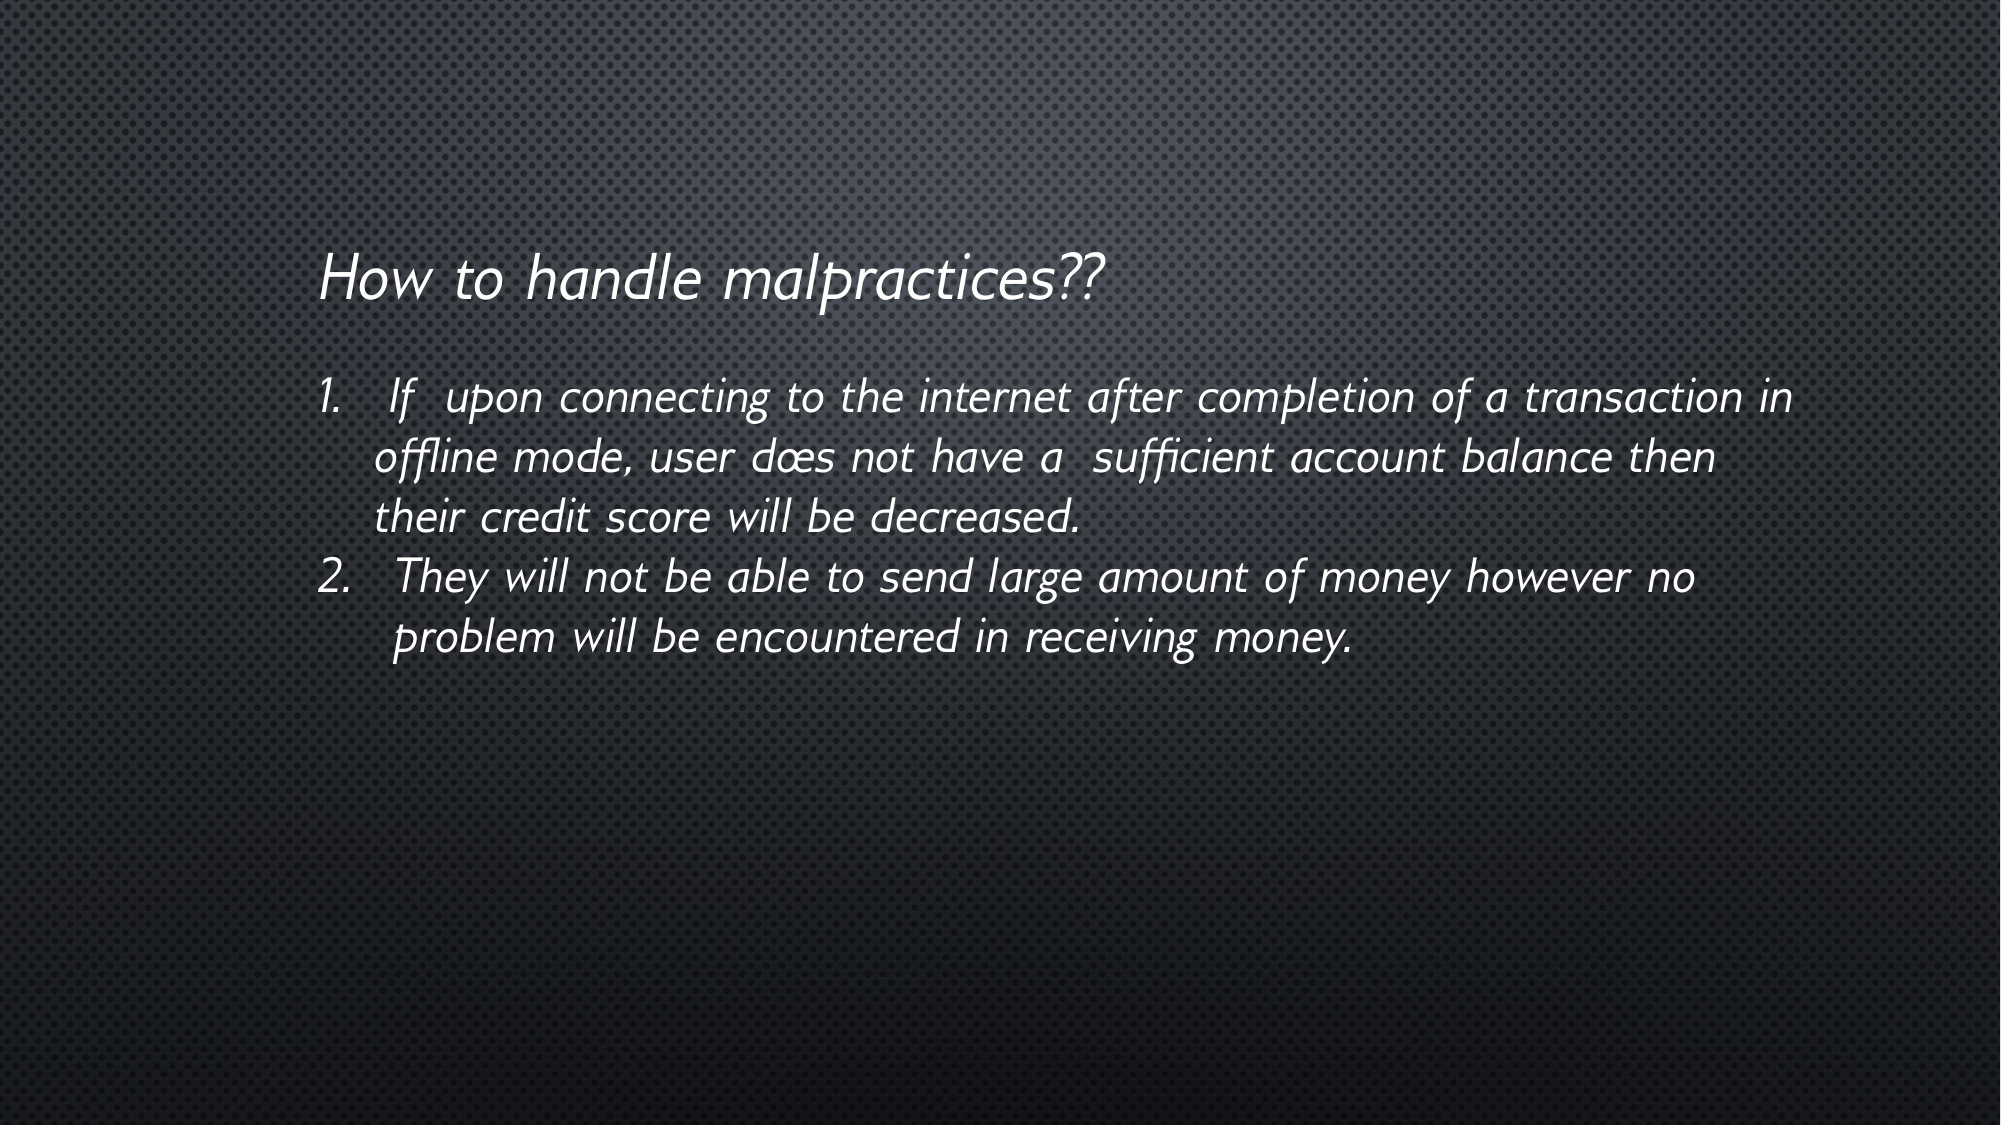

How to handle malpractices??

 If  upon connecting to the internet after completion of a transaction in offline mode, user does not have a  sufficient account balance then their credit score will be decreased.
They will not be able to send large amount of money however no problem will be encountered in receiving money.